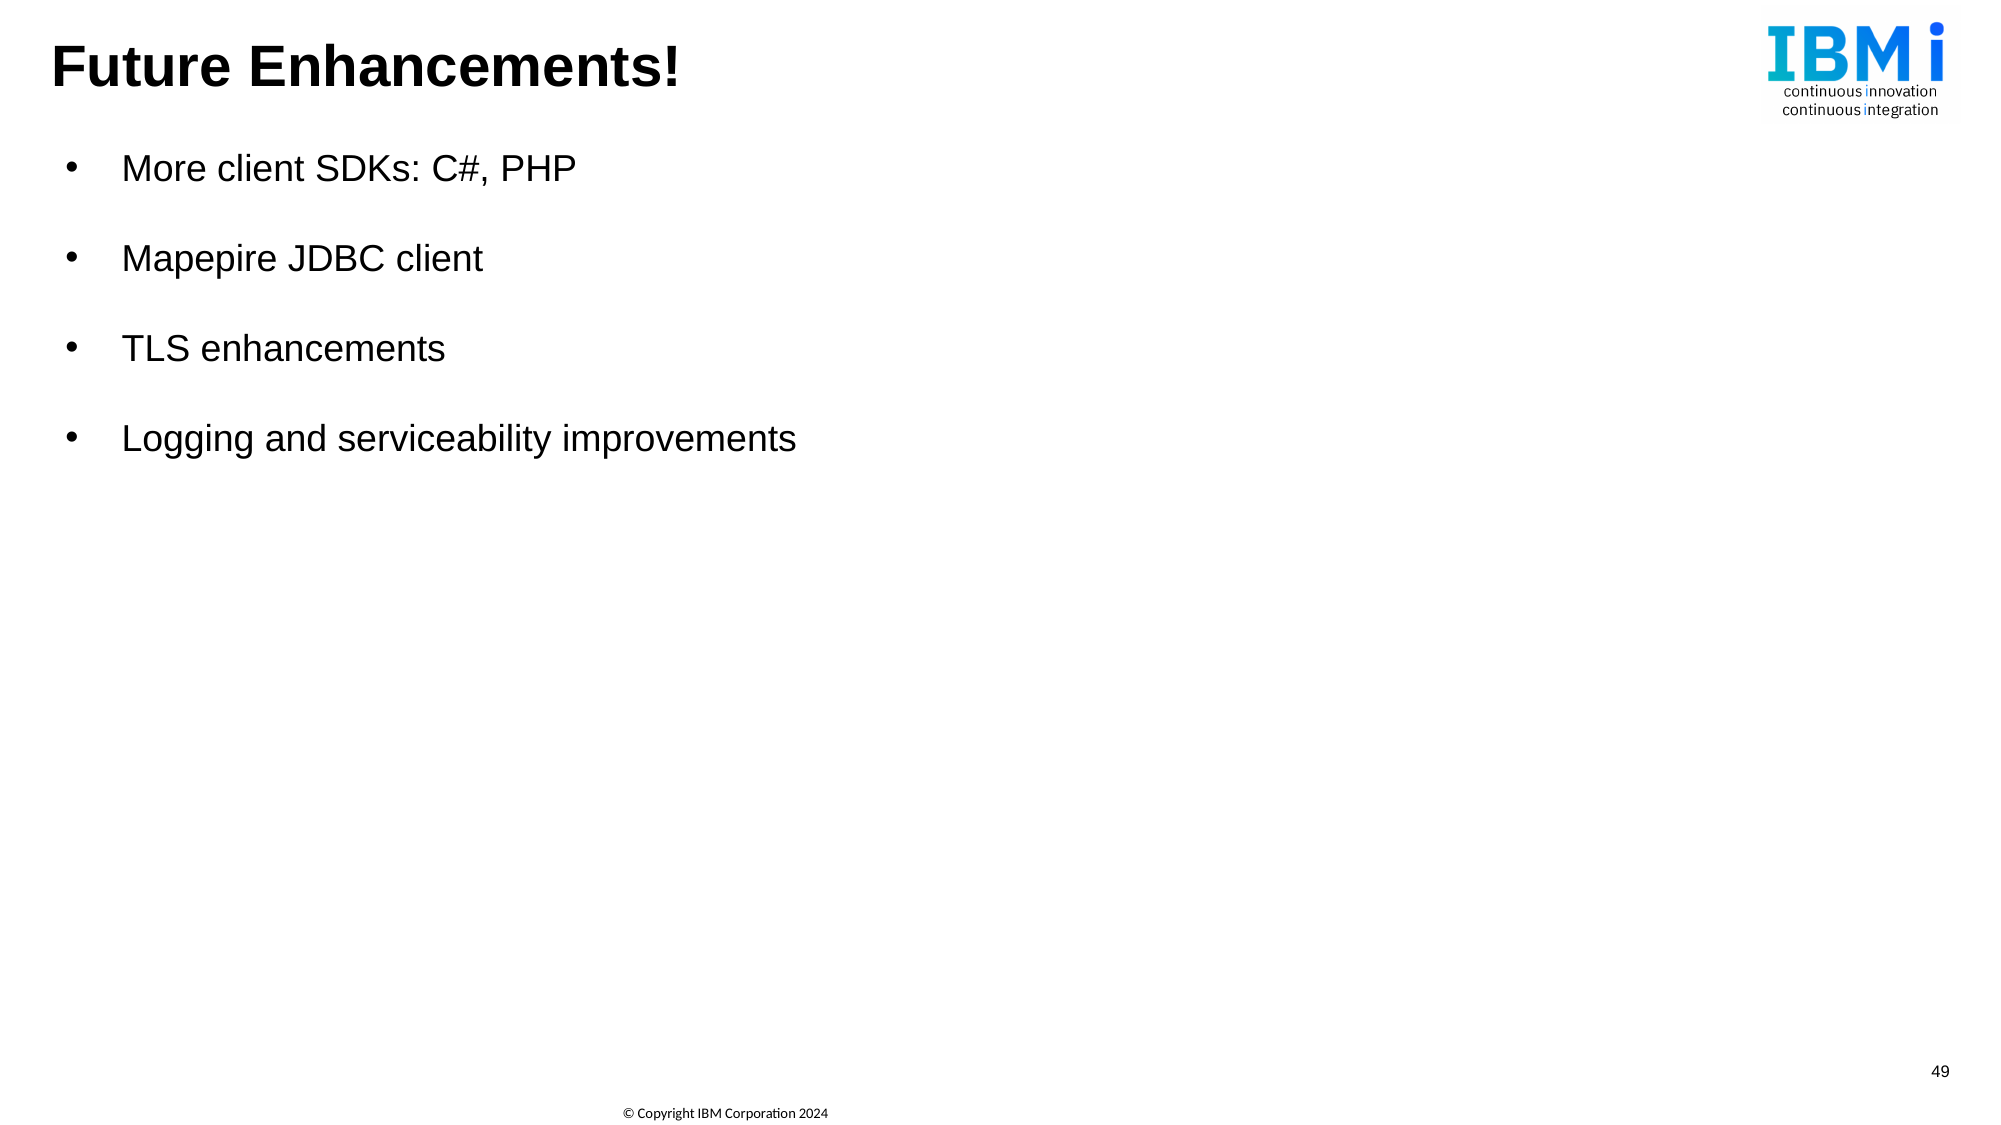

Future Enhancements!
More client SDKs: C#, PHP

Mapepire JDBC client

TLS enhancements

Logging and serviceability improvements

49